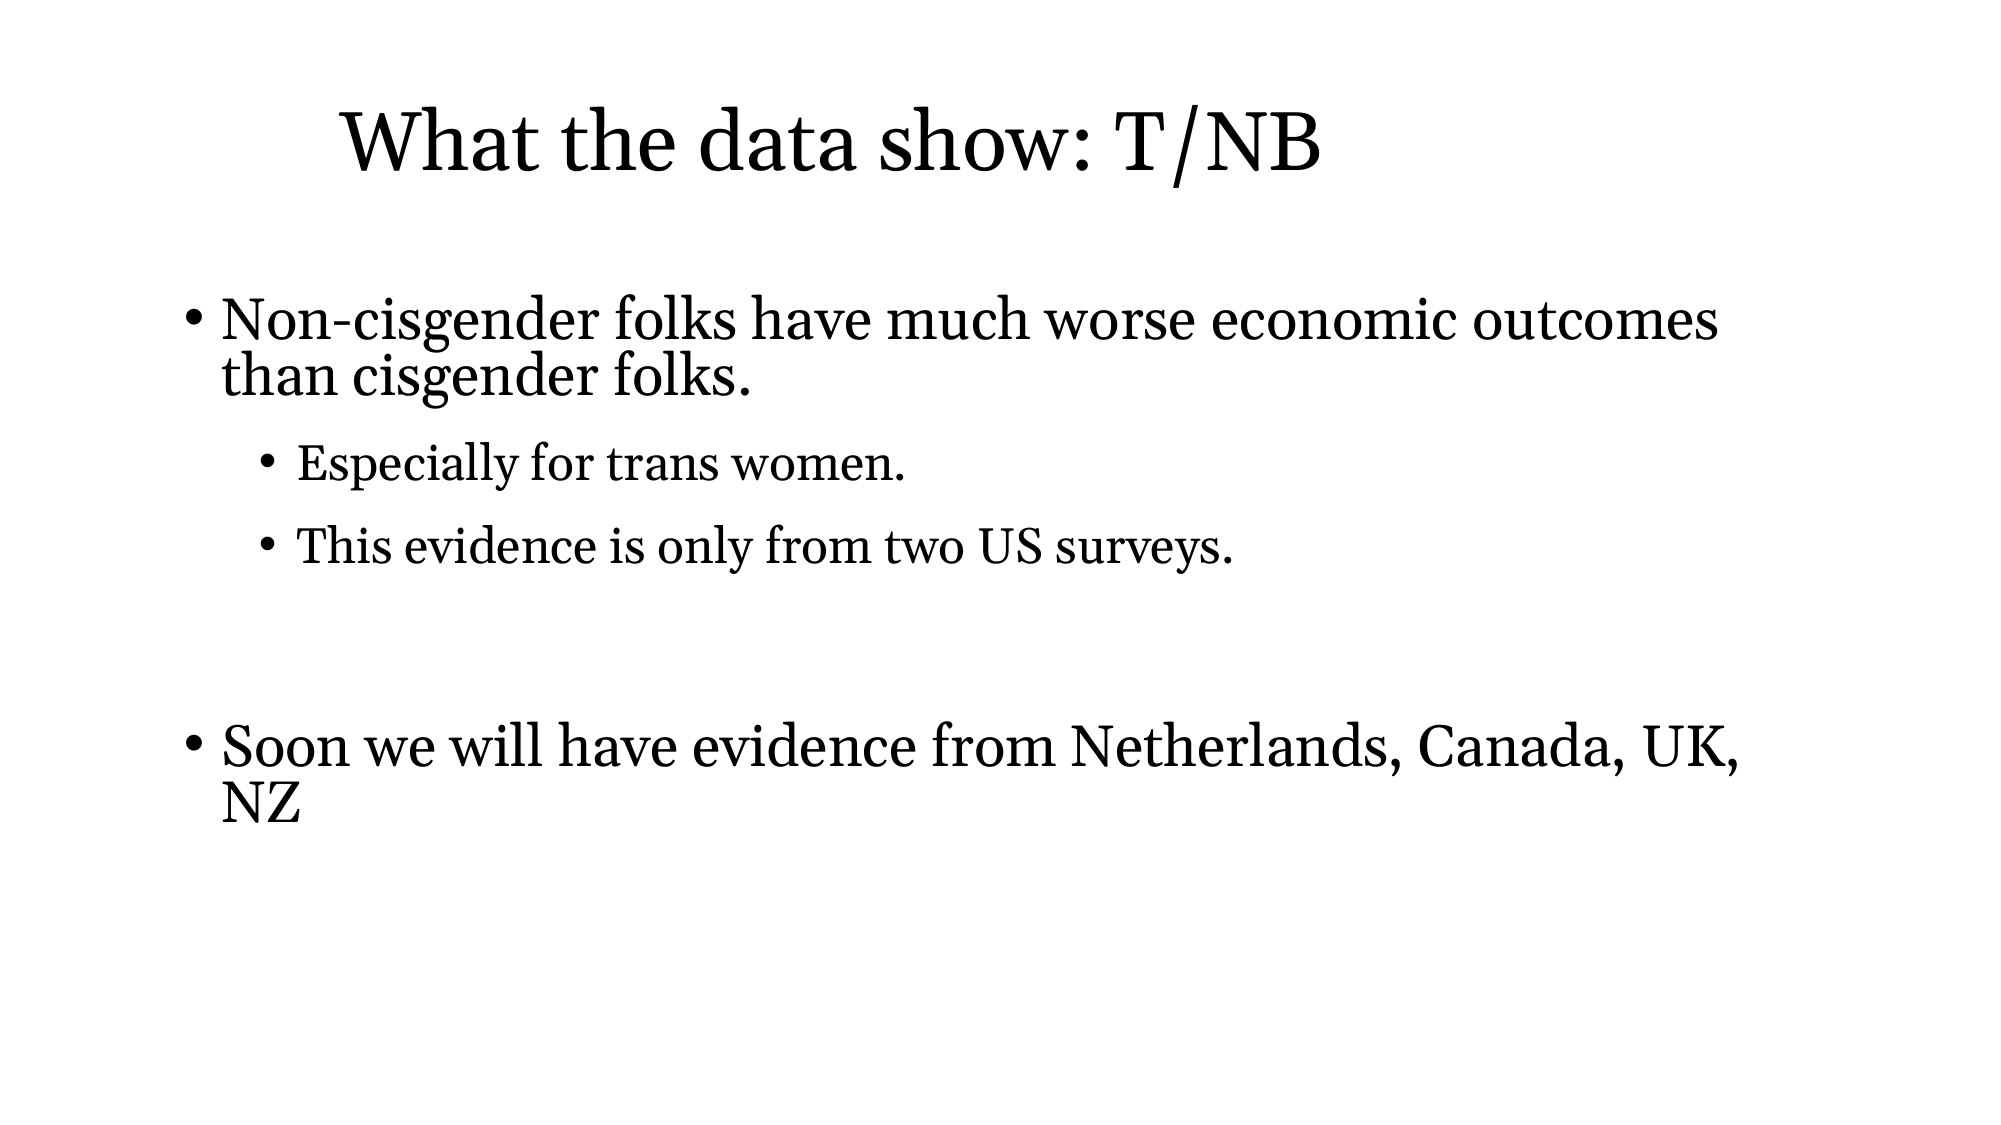

# What the data show: T/NB
Non-cisgender folks have much worse economic outcomes than cisgender folks.
Especially for trans women.
This evidence is only from two US surveys.

Soon we will have evidence from Netherlands, Canada, UK, NZ